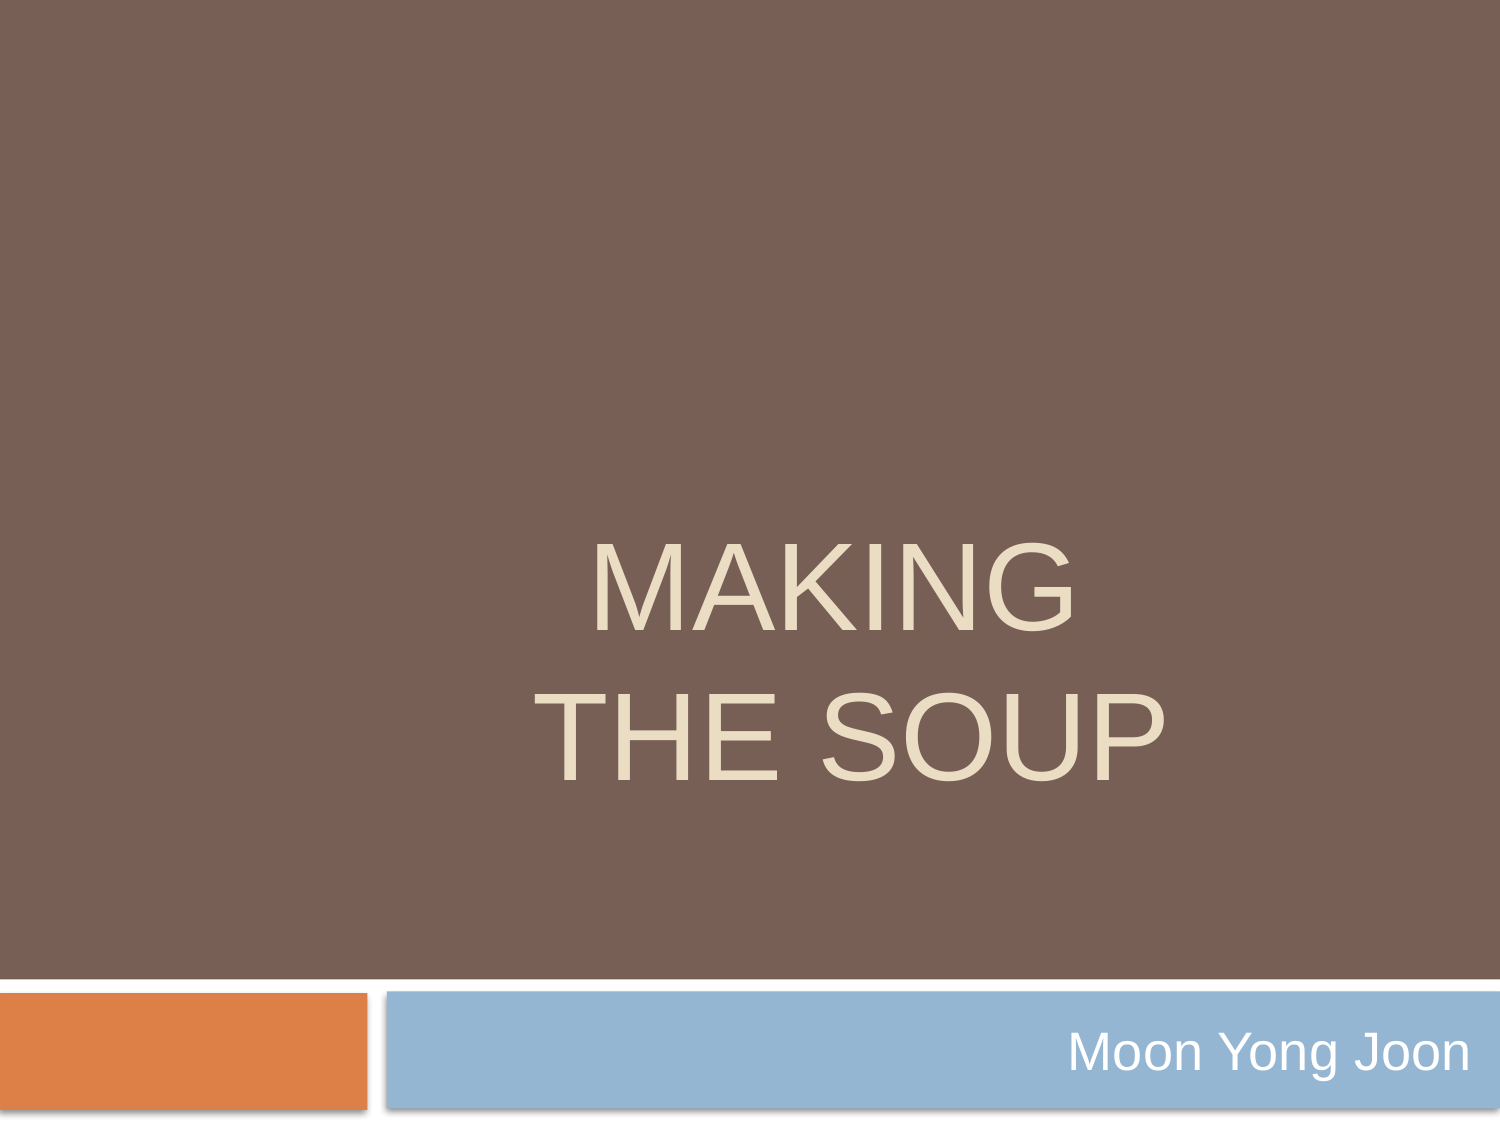

# Making the soup
Moon Yong Joon